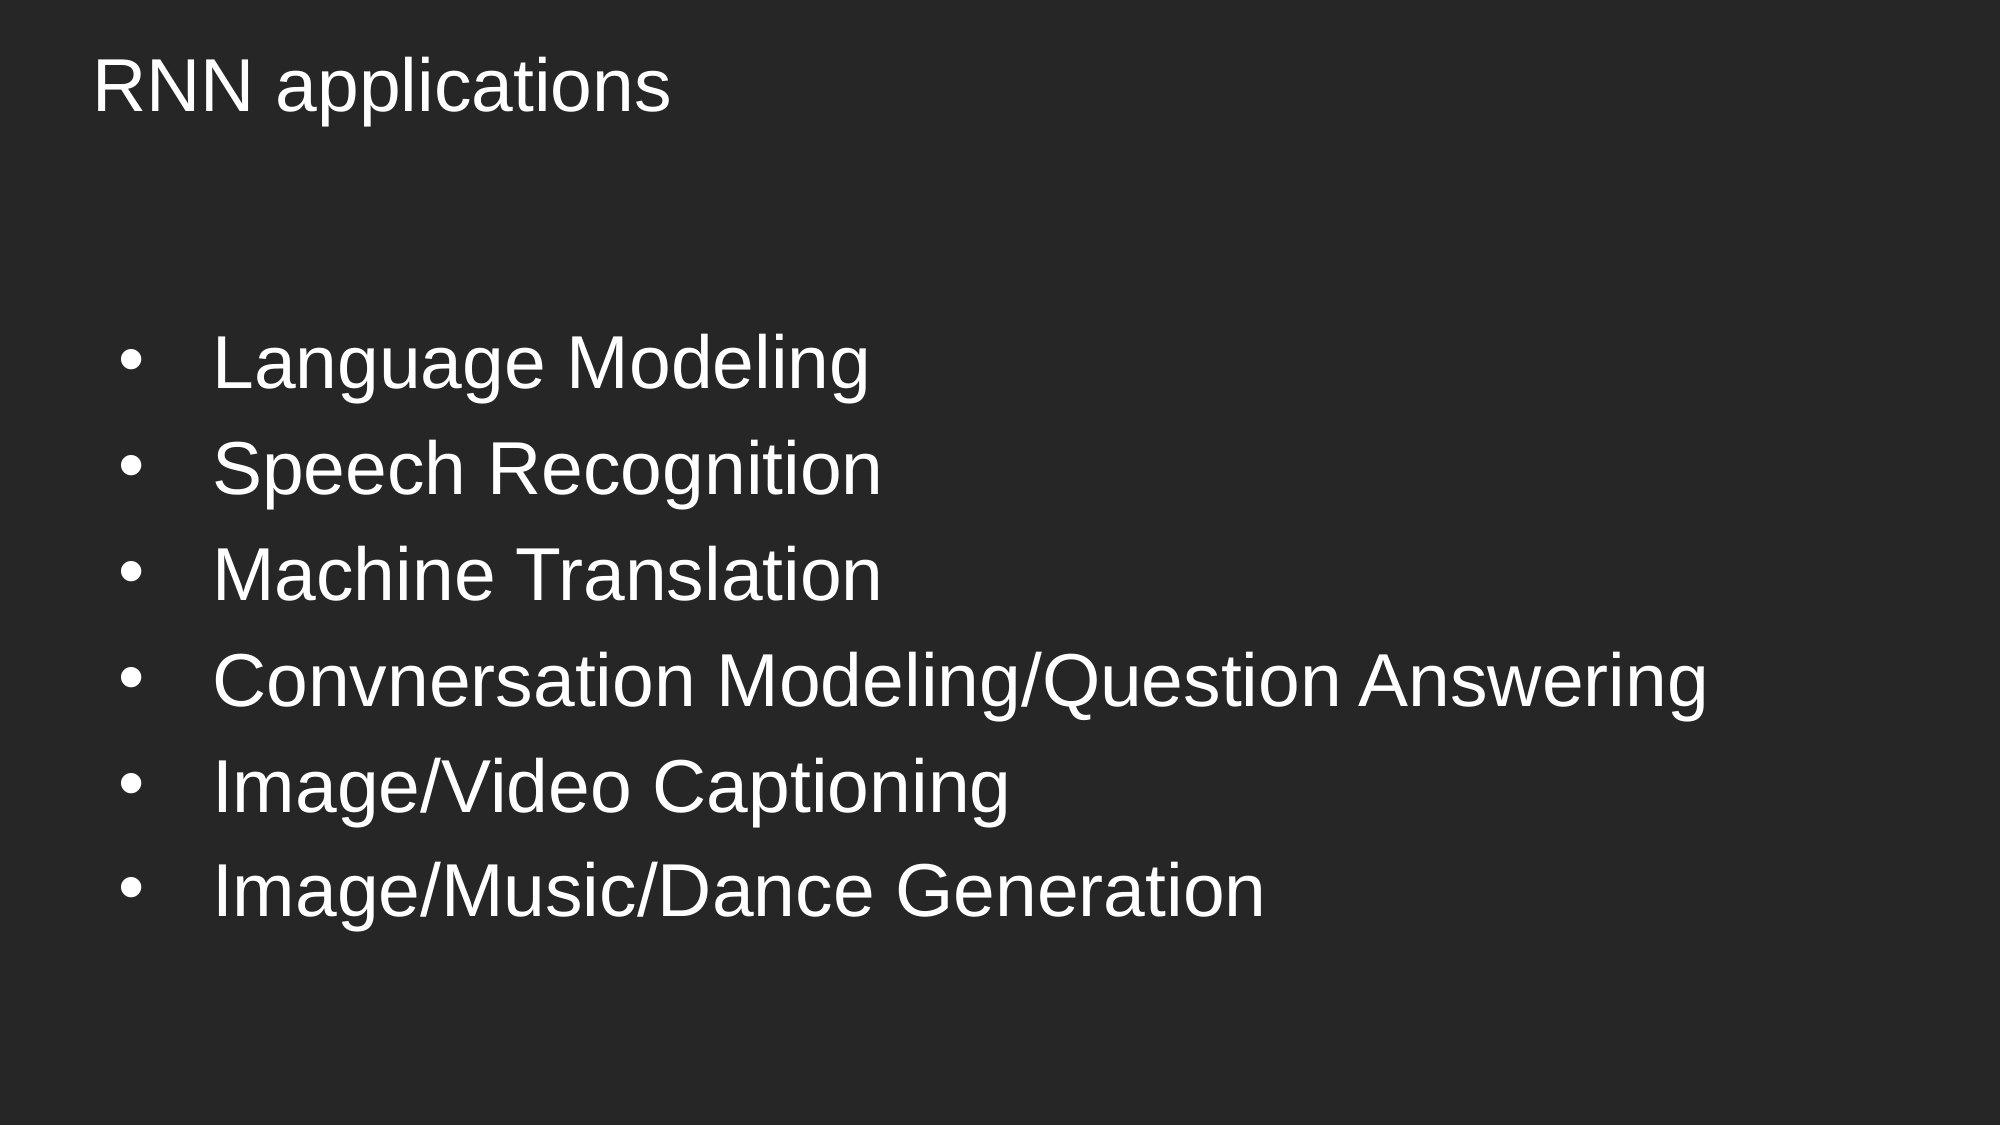

RNN applications
Language Modeling
Speech Recognition
Machine Translation
Convnersation Modeling/Question Answering
Image/Video Captioning
Image/Music/Dance Generation